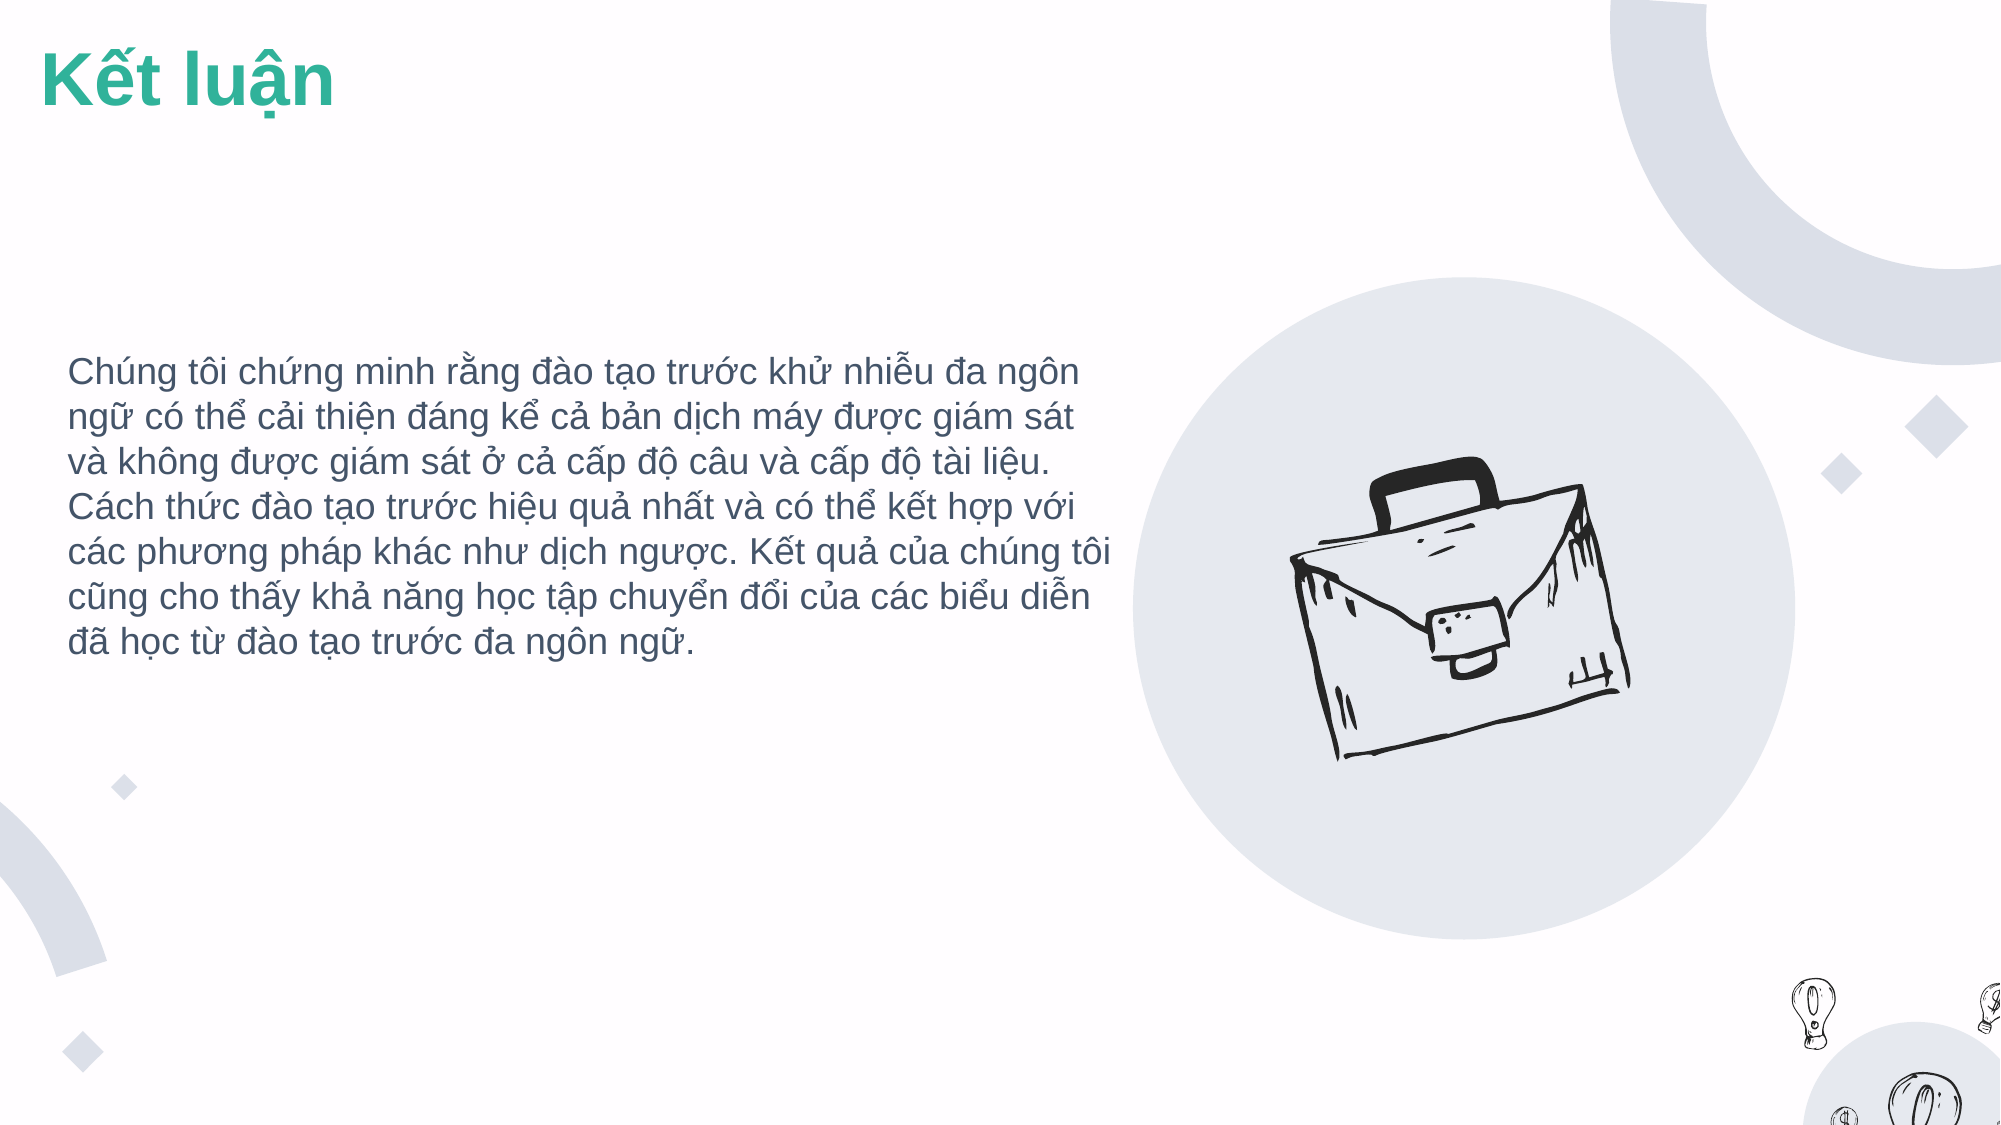

# Kết luận

Chúng tôi chứng minh rằng đào tạo trước khử nhiễu đa ngôn ngữ có thể cải thiện đáng kể cả bản dịch máy được giám sát và không được giám sát ở cả cấp độ câu và cấp độ tài liệu. Cách thức đào tạo trước hiệu quả nhất và có thể kết hợp với các phương pháp khác như dịch ngược. Kết quả của chúng tôi cũng cho thấy khả năng học tập chuyển đổi của các biểu diễn đã học từ đào tạo trước đa ngôn ngữ.